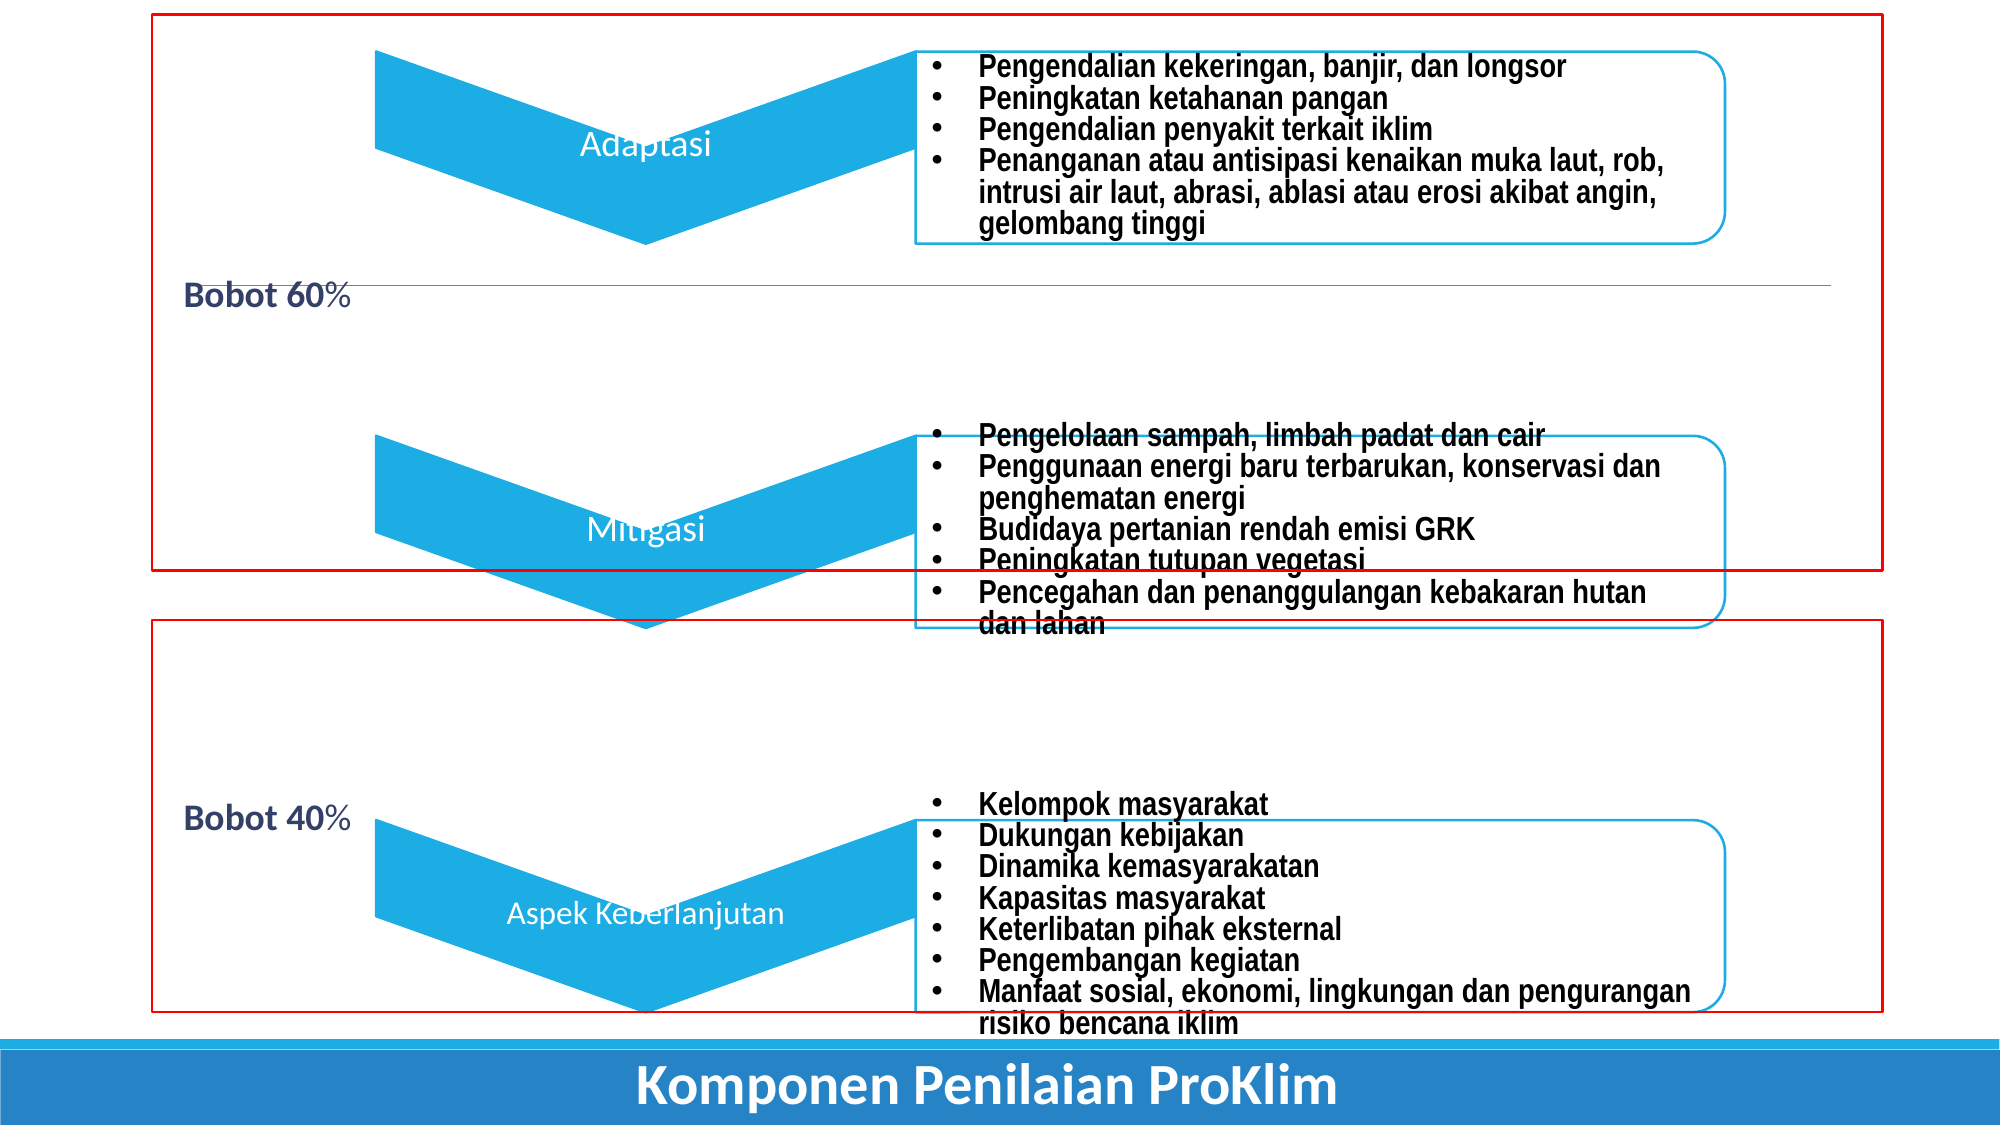

Adaptasi
Pengendalian kekeringan, banjir, dan longsor
Mitigasi
Pengelolaan sampah, limbah padat dan cair
Aspek Keberlanjutan
Kelompok masyarakat
Peningkatan ketahanan pangan
Pengendalian penyakit terkait iklim
Penanganan atau antisipasi kenaikan muka laut, rob, intrusi air laut, abrasi, ablasi atau erosi akibat angin, gelombang tinggi
Penggunaan energi baru terbarukan, konservasi dan penghematan energi
Budidaya pertanian rendah emisi GRK
Peningkatan tutupan vegetasi
Pencegahan dan penanggulangan kebakaran hutan dan lahan
Kapasitas masyarakat
Keterlibatan pihak eksternal
Pengembangan kegiatan
Manfaat sosial, ekonomi, lingkungan dan pengurangan risiko bencana iklim
Dukungan kebijakan
Dinamika kemasyarakatan
Bobot 60%

Bobot 40%
Komponen Penilaian ProKlim